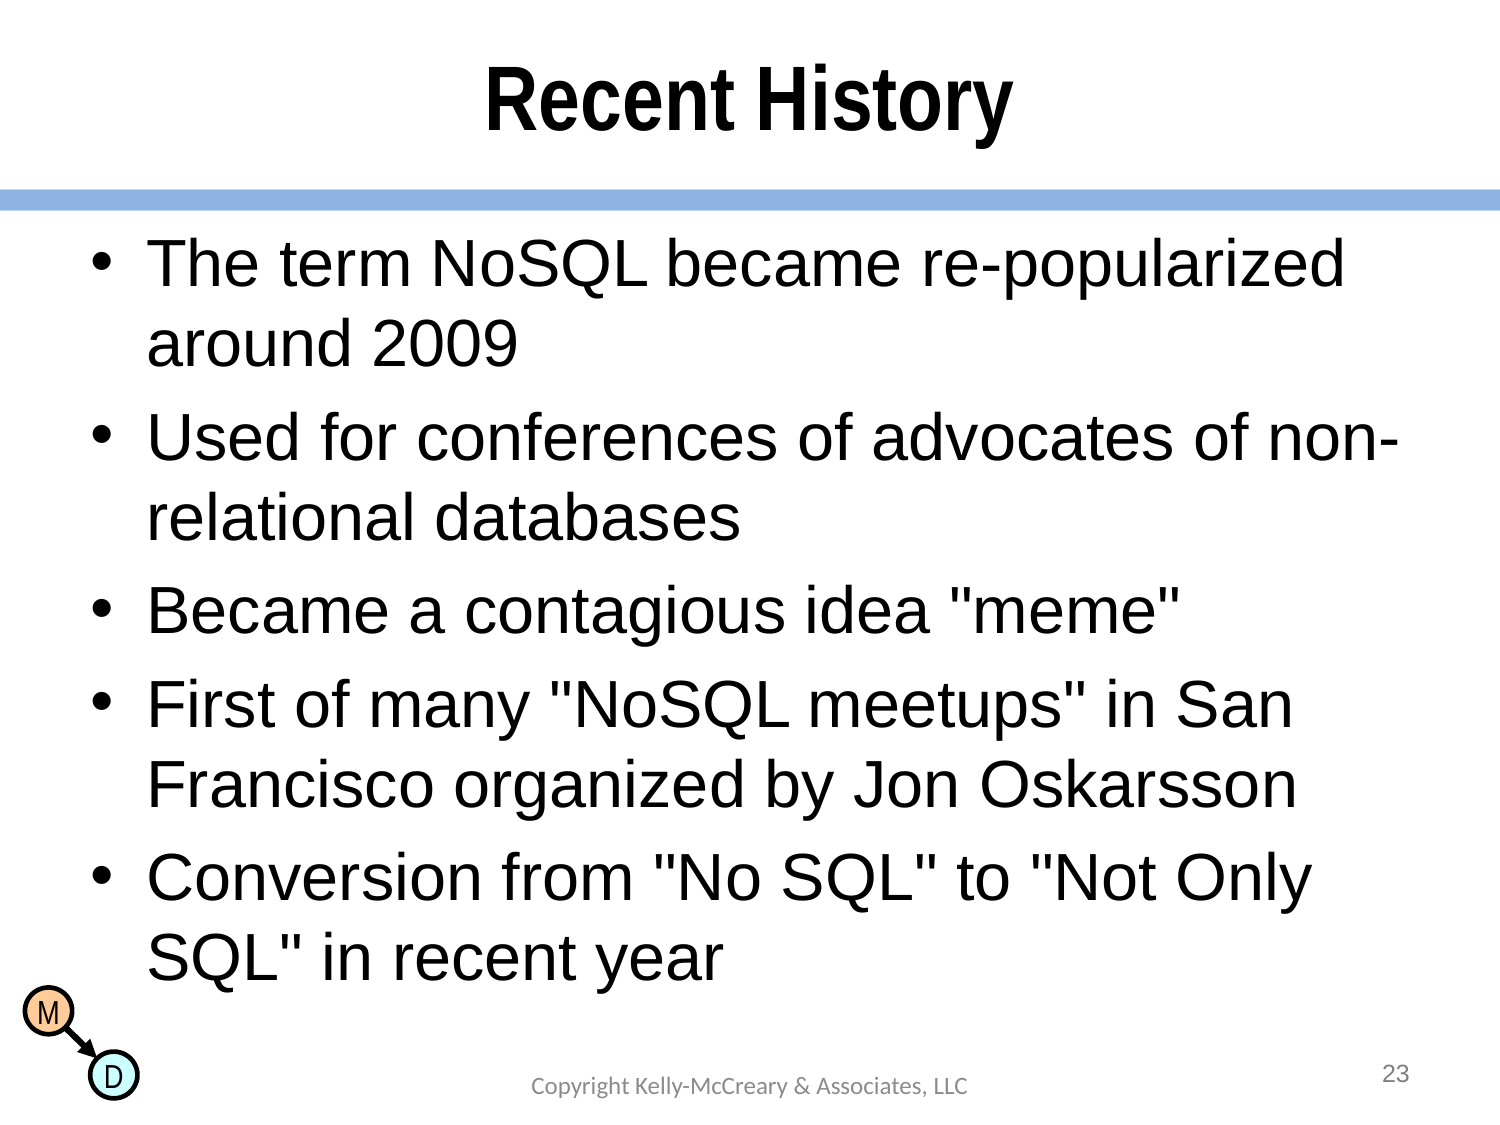

# Recent History
The term NoSQL became re-popularized around 2009
Used for conferences of advocates of non-relational databases
Became a contagious idea "meme"
First of many "NoSQL meetups" in San Francisco organized by Jon Oskarsson
Conversion from "No SQL" to "Not Only SQL" in recent year
23
Copyright Kelly-McCreary & Associates, LLC